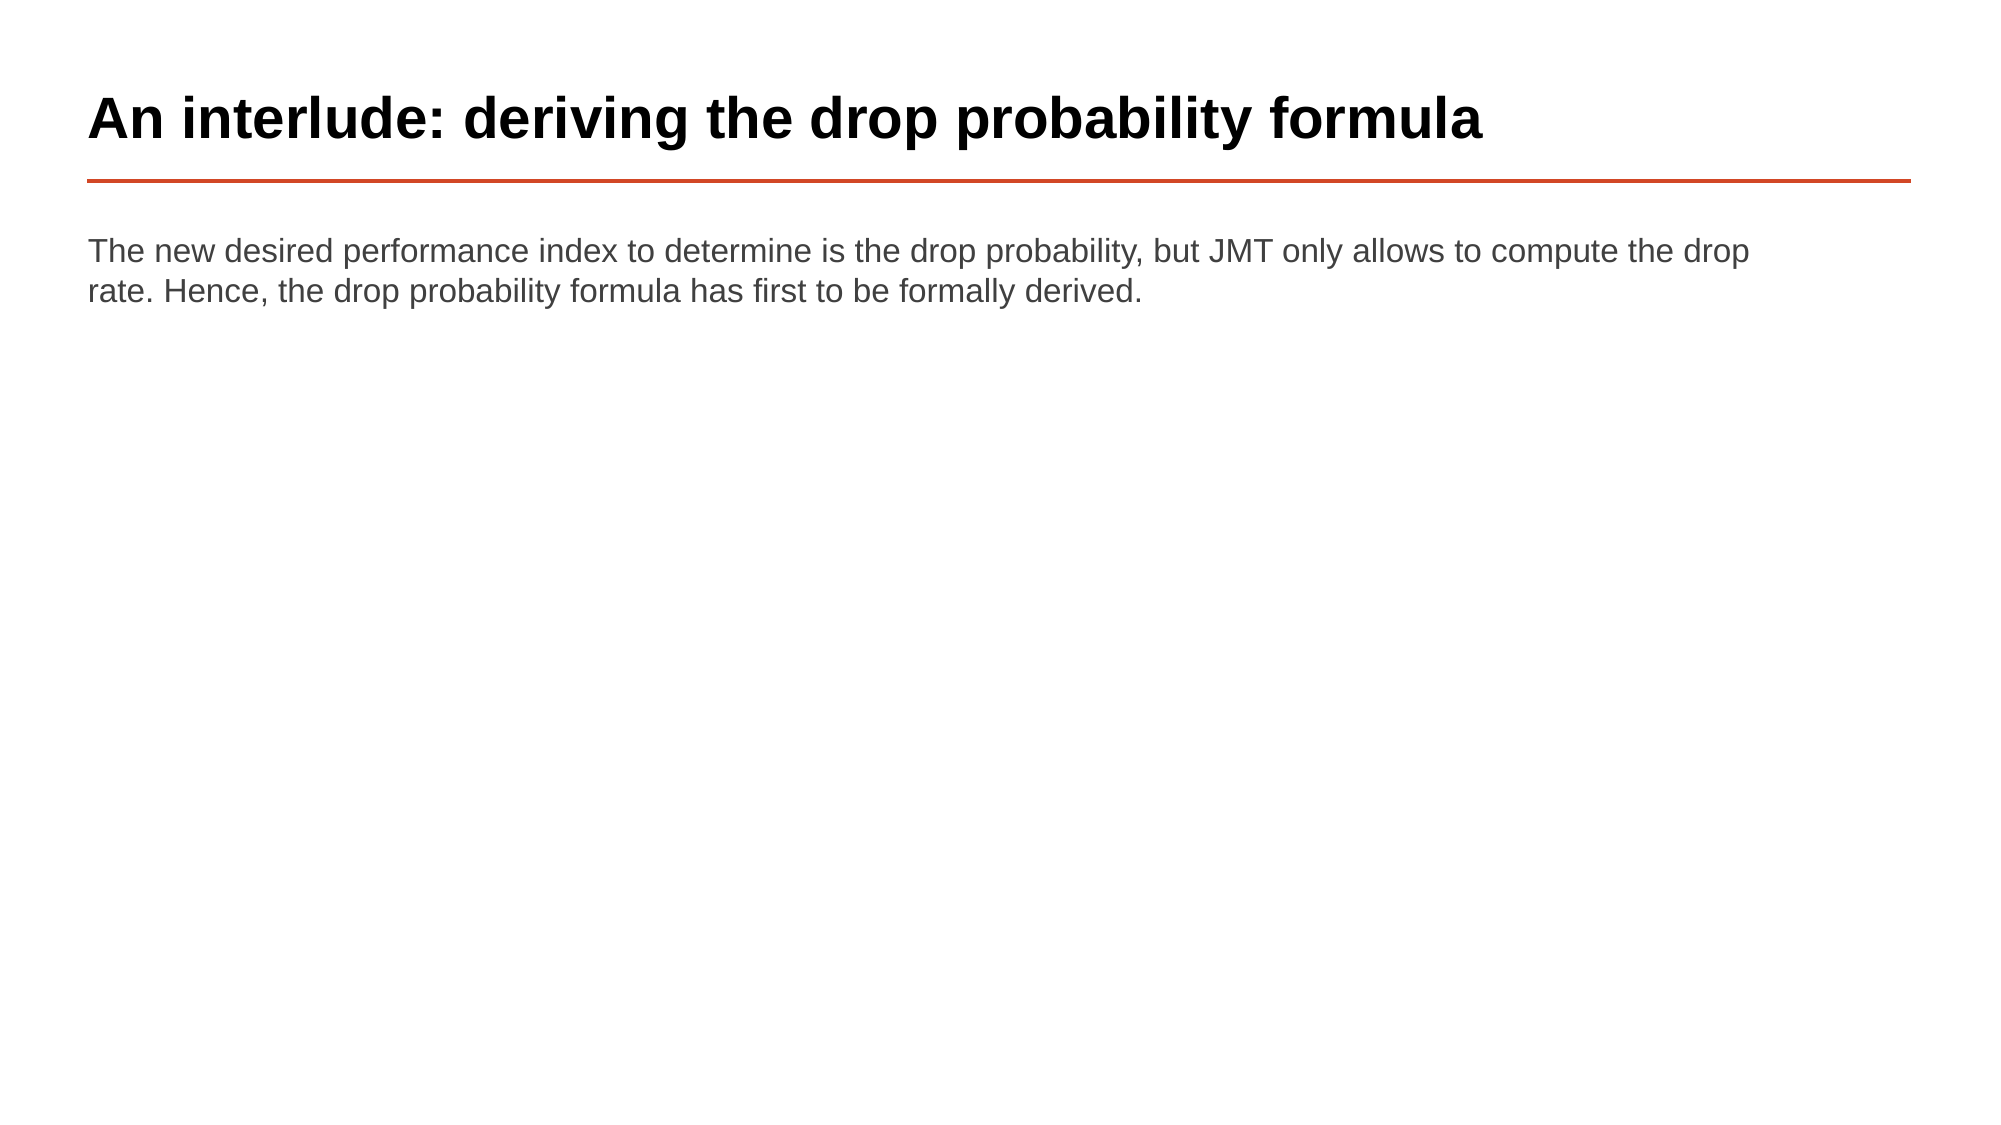

# An interlude: deriving the drop probability formula
The new desired performance index to determine is the drop probability, but JMT only allows to compute the drop rate. Hence, the drop probability formula has first to be formally derived.